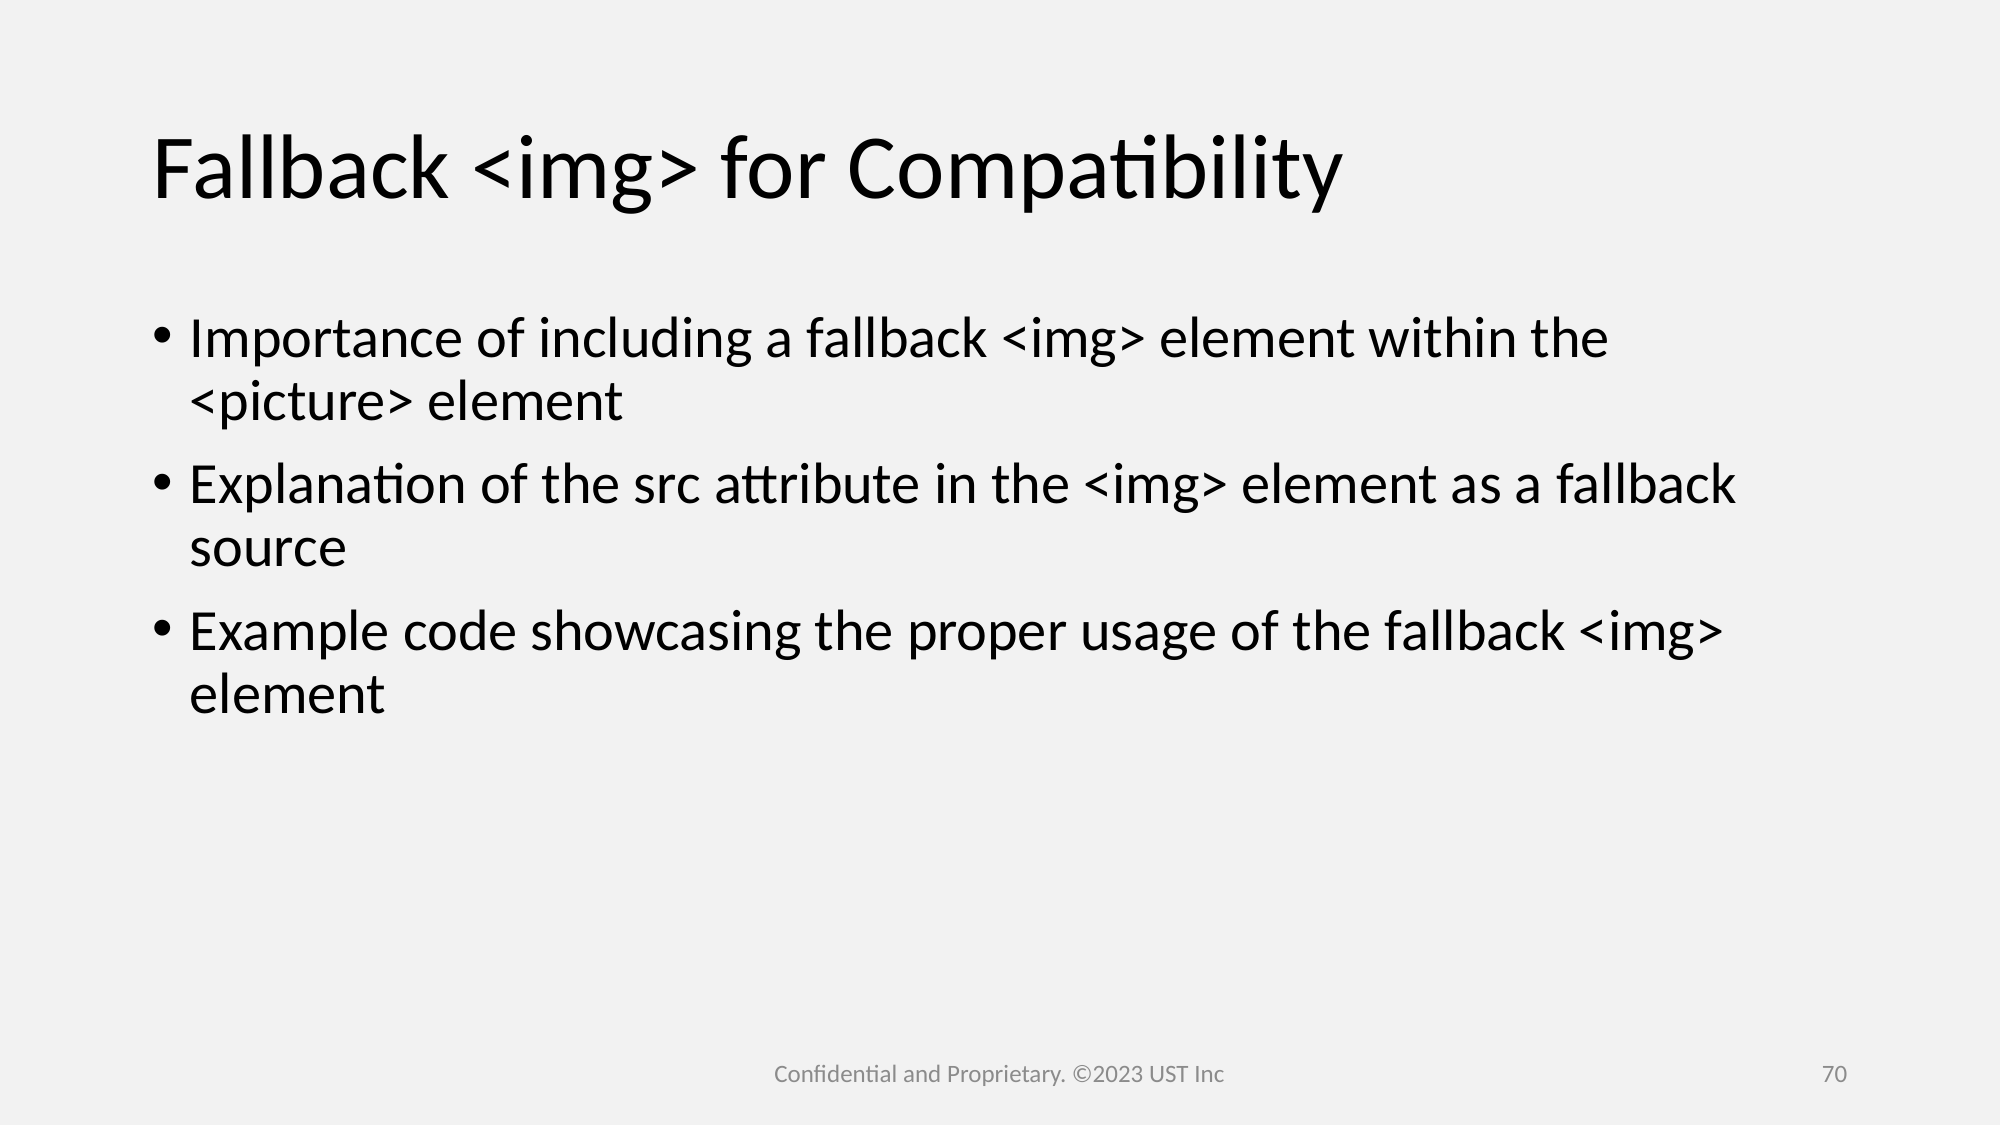

# Fallback <img> for Compatibility
Importance of including a fallback <img> element within the <picture> element
Explanation of the src attribute in the <img> element as a fallback source
Example code showcasing the proper usage of the fallback <img> element

Confidential and Proprietary. ©2023 UST Inc
70